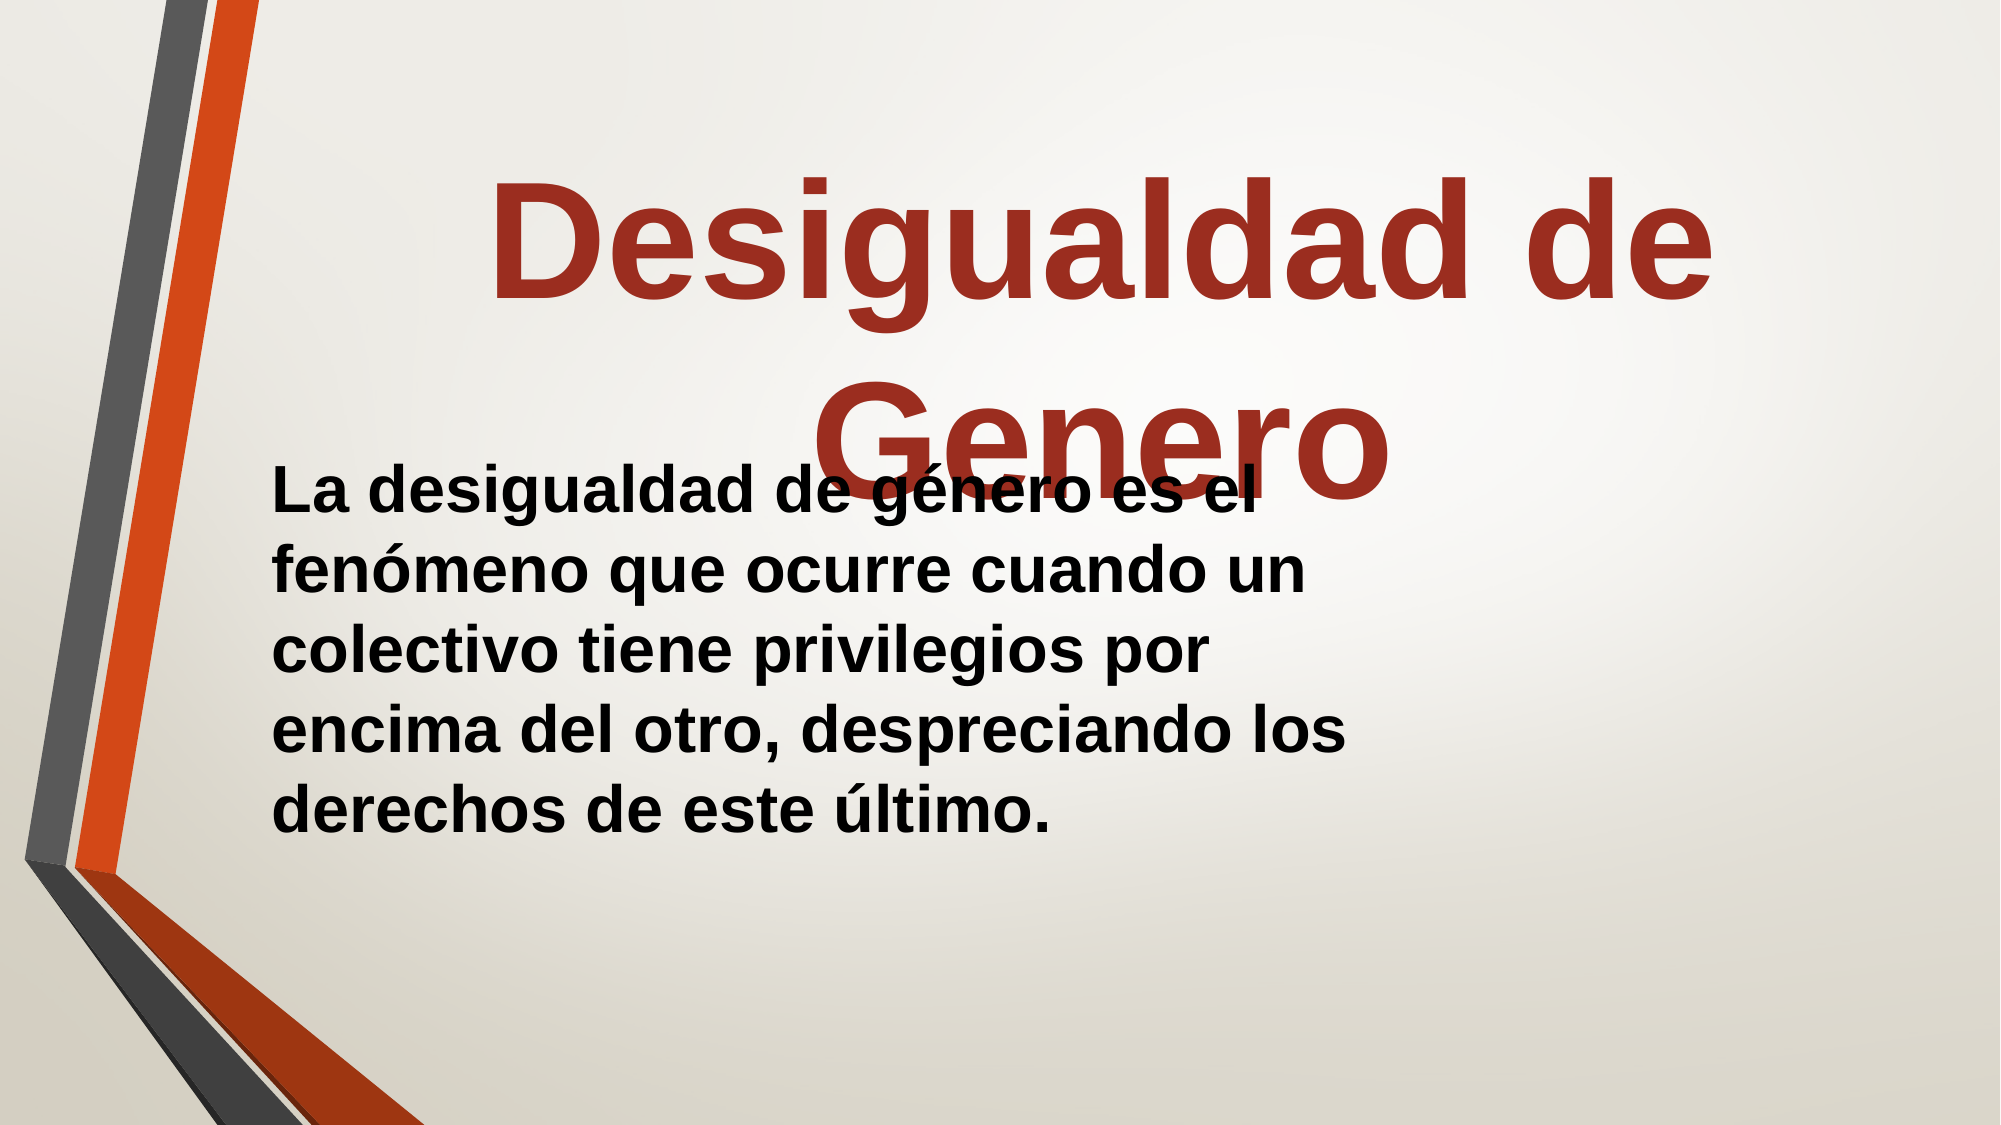

Desigualdad de Genero
La desigualdad de género es el fenómeno que ocurre cuando un colectivo tiene privilegios por encima del otro, despreciando los derechos de este último.